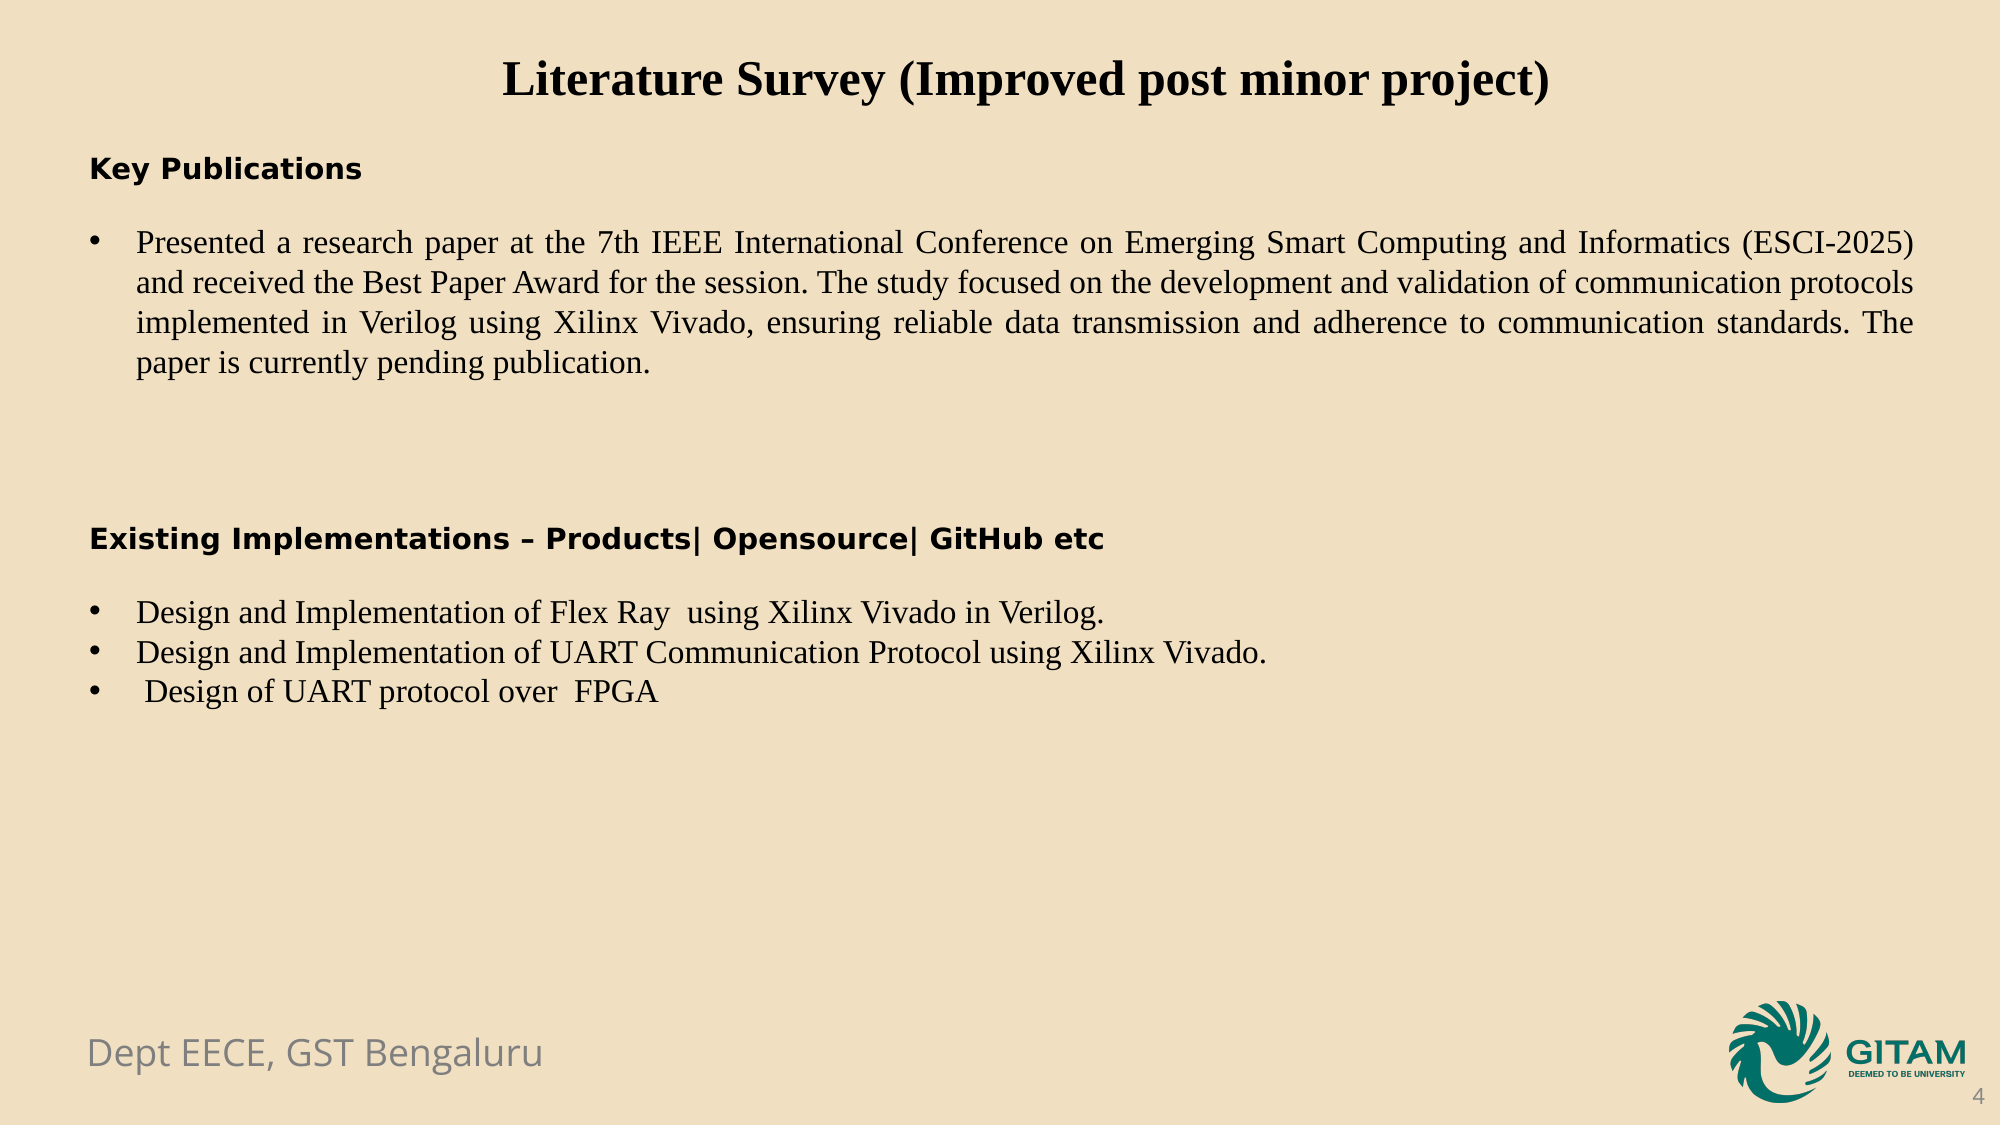

Literature Survey (Improved post minor project)
Key Publications

Presented a research paper at the 7th IEEE International Conference on Emerging Smart Computing and Informatics (ESCI-2025) and received the Best Paper Award for the session. The study focused on the development and validation of communication protocols implemented in Verilog using Xilinx Vivado, ensuring reliable data transmission and adherence to communication standards. The paper is currently pending publication.

Existing Implementations – Products| Opensource| GitHub etc

Design and Implementation of Flex Ray  using Xilinx Vivado in Verilog.
Design and Implementation of UART Communication Protocol using Xilinx Vivado.
 Design of UART protocol over  FPGA

4